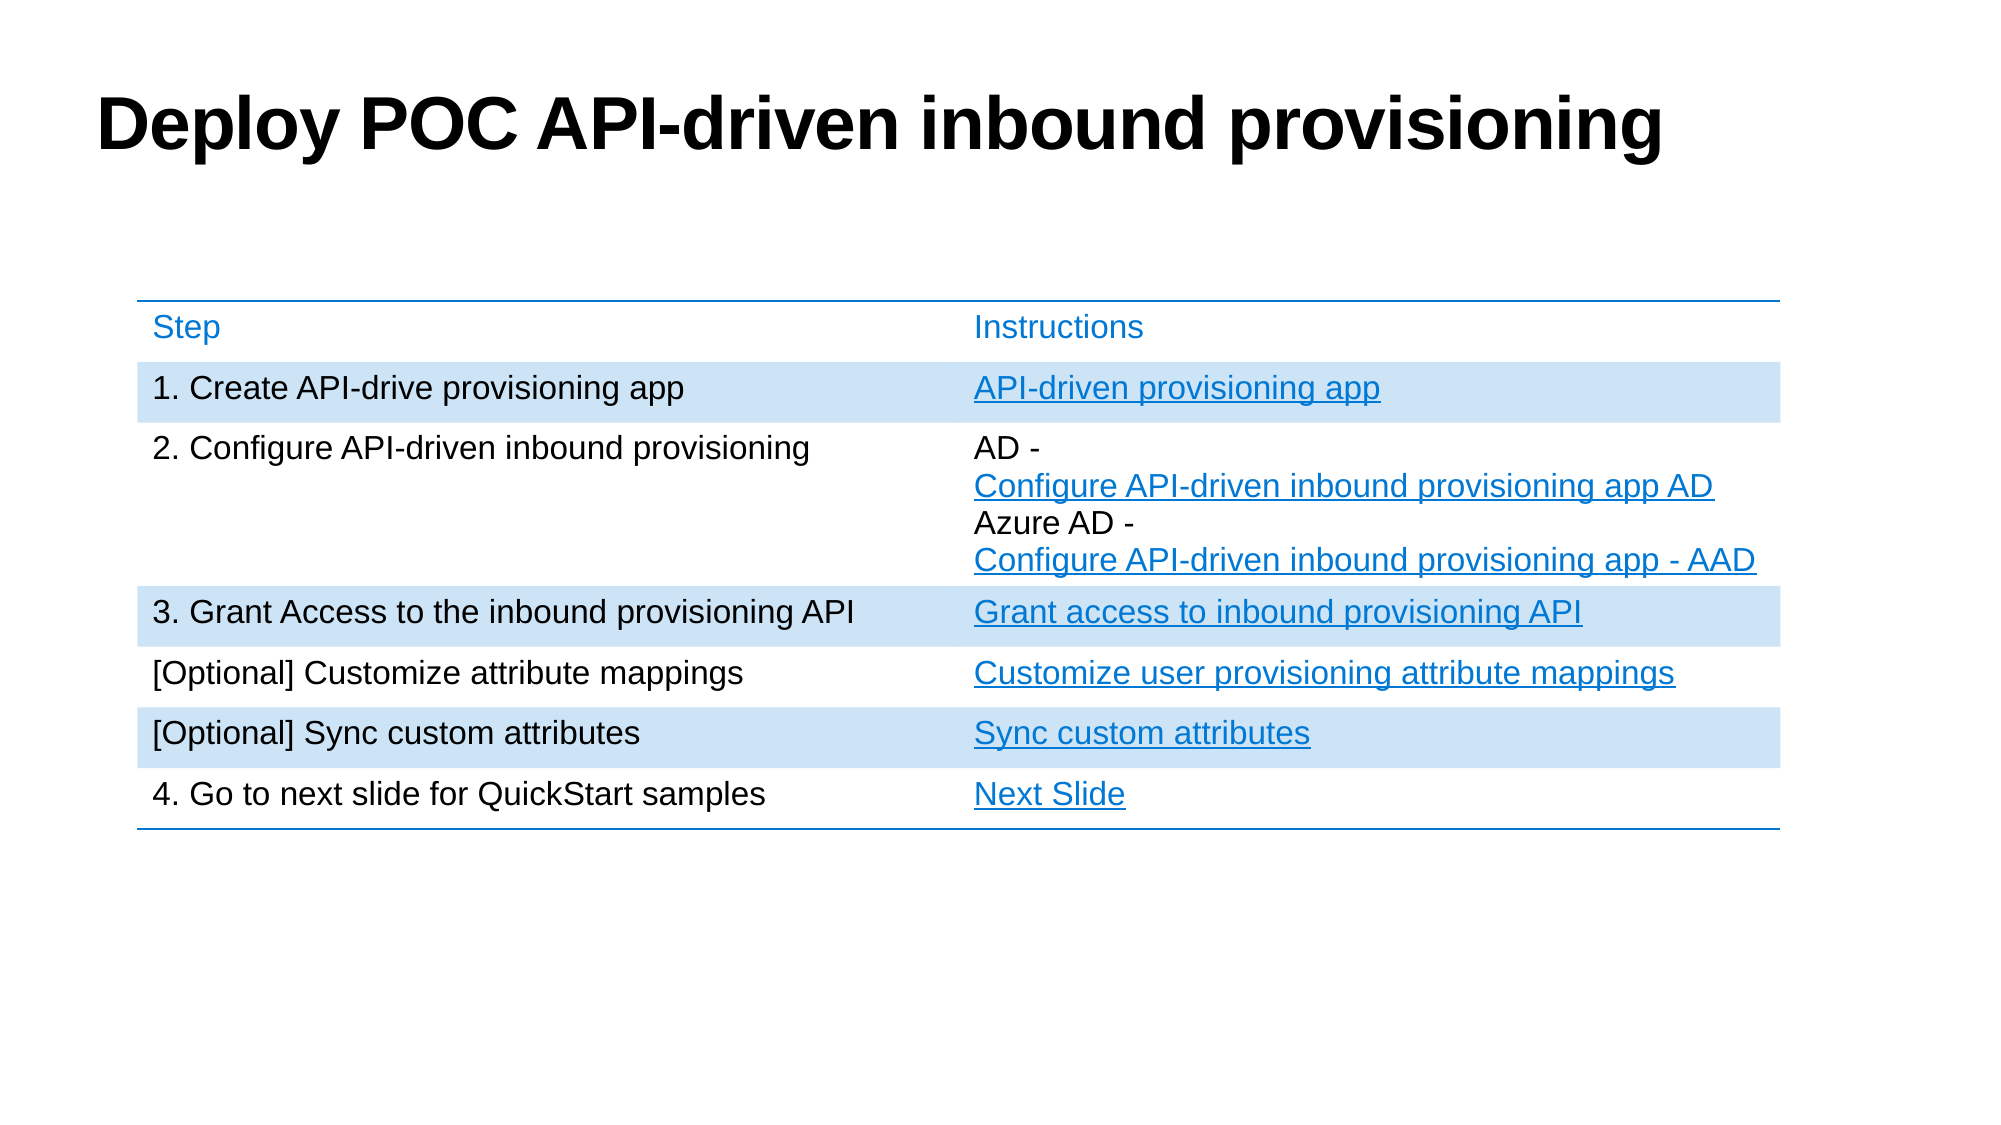

# Deploy POC API-driven inbound provisioning
| Step | Instructions |
| --- | --- |
| 1. Create API-drive provisioning app | API-driven provisioning app |
| 2. Configure API-driven inbound provisioning | AD - Configure API-driven inbound provisioning app AD Azure AD - Configure API-driven inbound provisioning app - AAD |
| 3. Grant Access to the inbound provisioning API | Grant access to inbound provisioning API |
| [Optional] Customize attribute mappings | Customize user provisioning attribute mappings |
| [Optional] Sync custom attributes | Sync custom attributes |
| 4. Go to next slide for QuickStart samples | Next Slide |